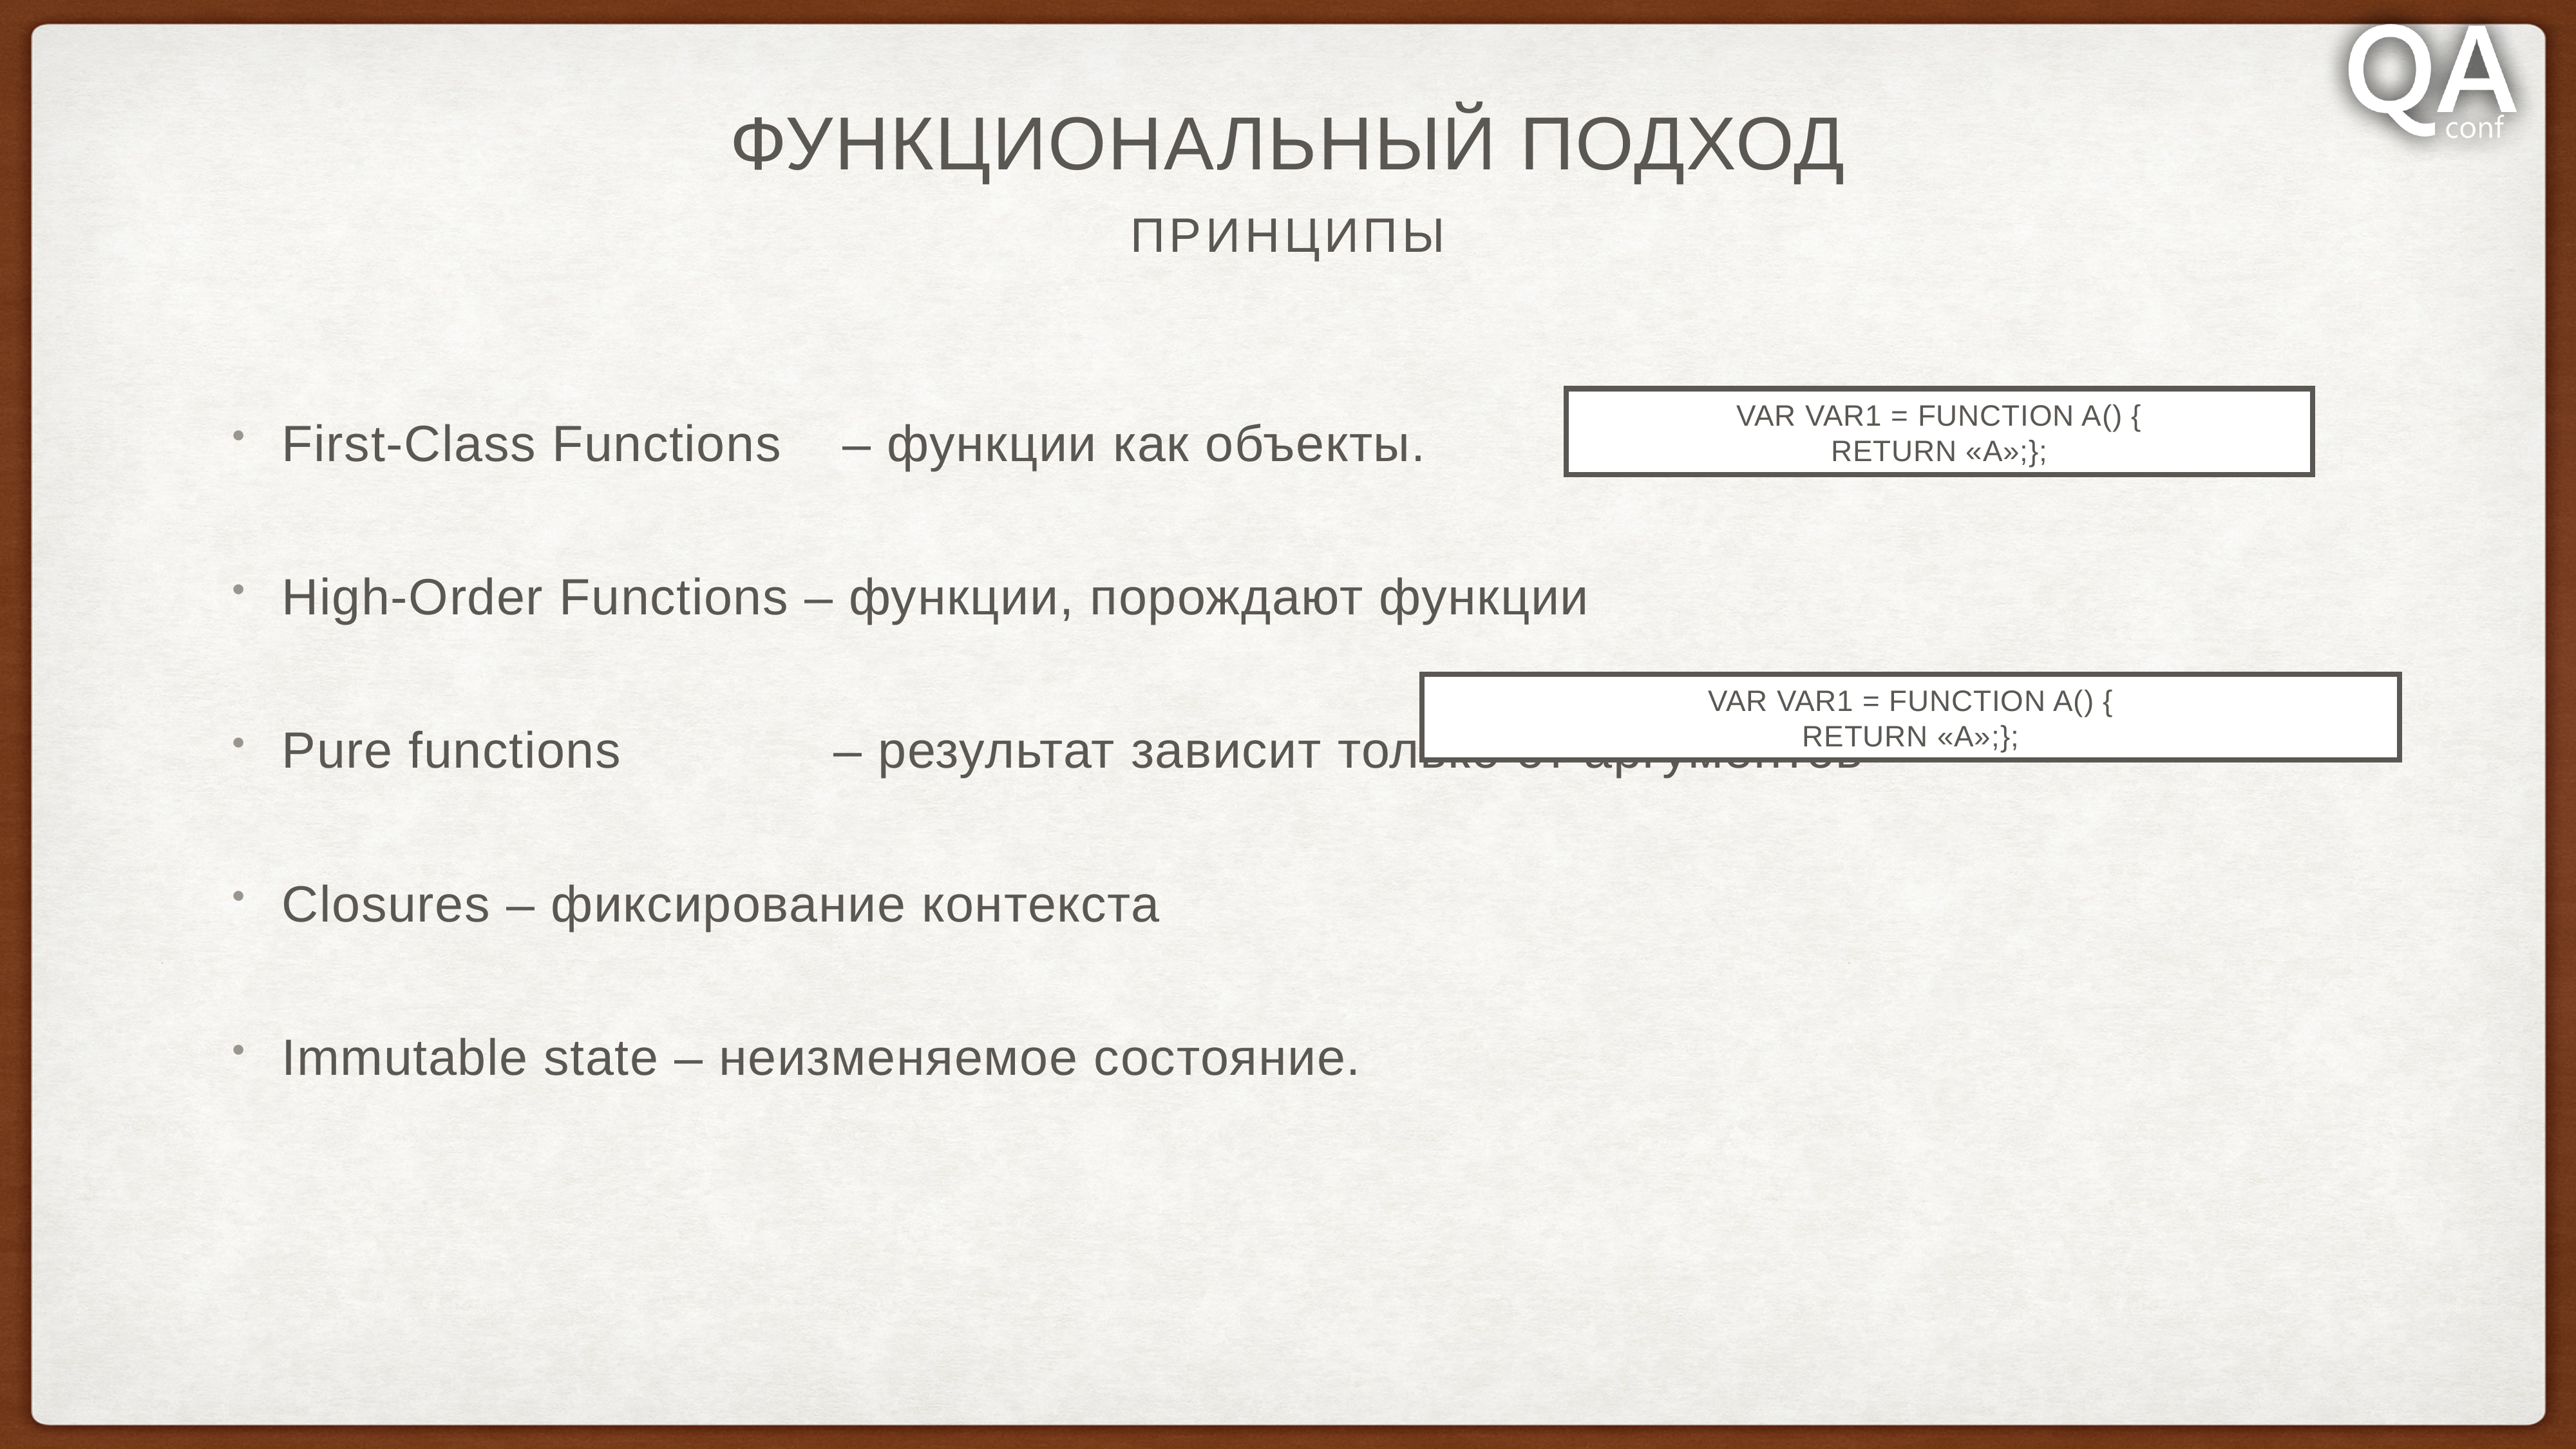

# Функциональный подход
принципы

First-Class Functions    – функции как объекты.

High-Order Functions – функции, порождают функции

Pure functions              – результат зависит только от аргументов

Closures – фиксирование контекста

Immutable state – неизменяемое состояние.
var var1 = function a() {
return «a»;};
var var1 = function a() {
return «a»;};